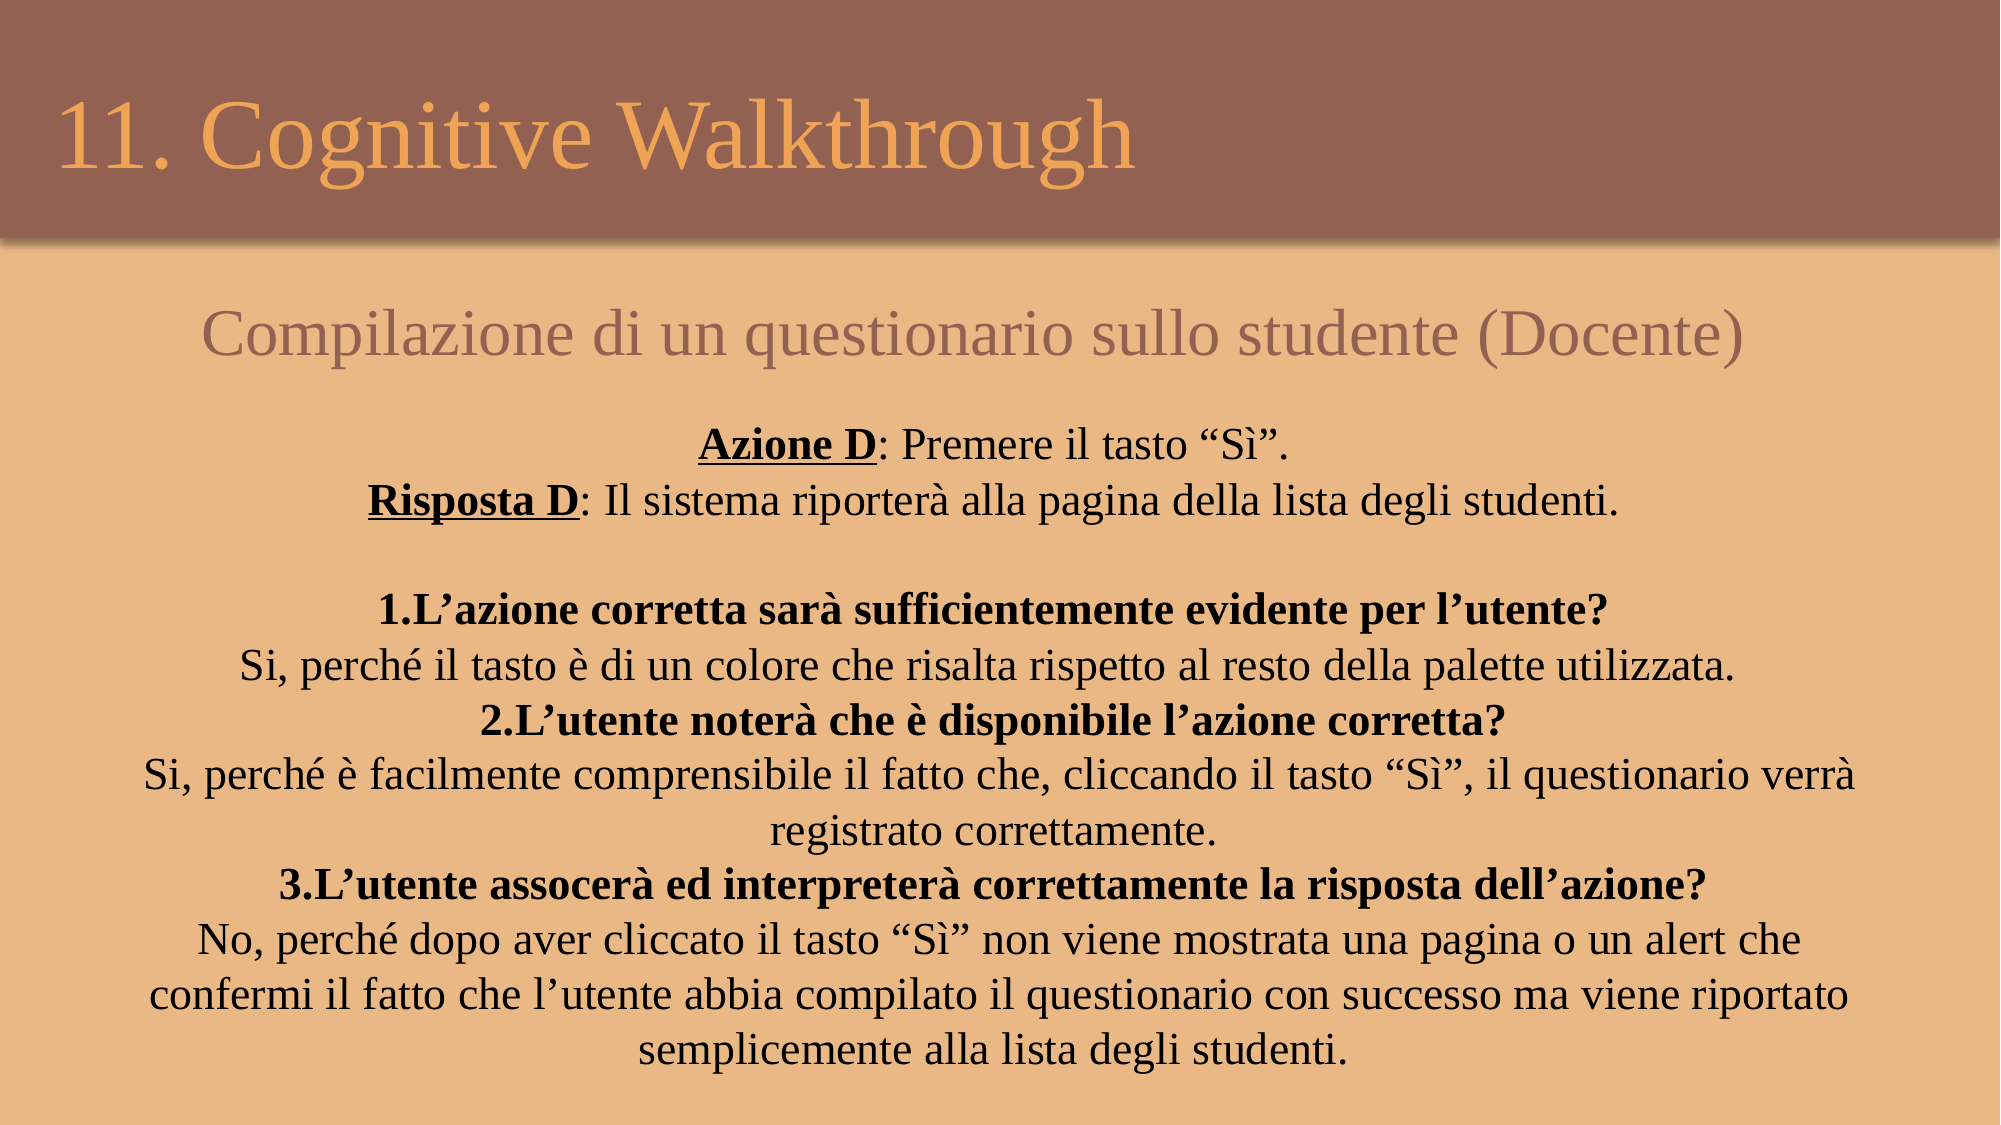

11. Cognitive Walkthrough
Compilazione di un questionario sullo studente (Docente)
Azione D: Premere il tasto “Sì”.
Risposta D: Il sistema riporterà alla pagina della lista degli studenti.

L’azione corretta sarà sufficientemente evidente per l’utente?
Si, perché il tasto è di un colore che risalta rispetto al resto della palette utilizzata.
L’utente noterà che è disponibile l’azione corretta?
Si, perché è facilmente comprensibile il fatto che, cliccando il tasto “Sì”, il questionario verrà registrato correttamente.
L’utente assocerà ed interpreterà correttamente la risposta dell’azione?
No, perché dopo aver cliccato il tasto “Sì” non viene mostrata una pagina o un alert che confermi il fatto che l’utente abbia compilato il questionario con successo ma viene riportato semplicemente alla lista degli studenti.
Azione C: Compilare il questionario e cliccare il tasto “Conferma”
Risposta C: Il sistema mostra un alert per la conferma della sottoscrizione al questionario.

L’azione corretta sarà sufficientemente evidente per l’utente?
Si, perché il form è facilmente compilabile dato che è formato da una serie di radio-button e il tasto “Conferma”, dato il suo colore contrastante rispetto allo sfondo, è facilmente rintracciabile all’interno della pagina.
L’utente noterà che è disponibile l’azione corretta?
Si, perché è intuitivo il fatto che questa pagina serva per la compilazione di un form.
L’utente assocerà ed interpreterà correttamente la risposta dell’azione?
Sì perché alla pressione del tasto il sistema mostrerà l’alert che chiede all’utente se è sicuro di voler sottoscrivere il questionario.